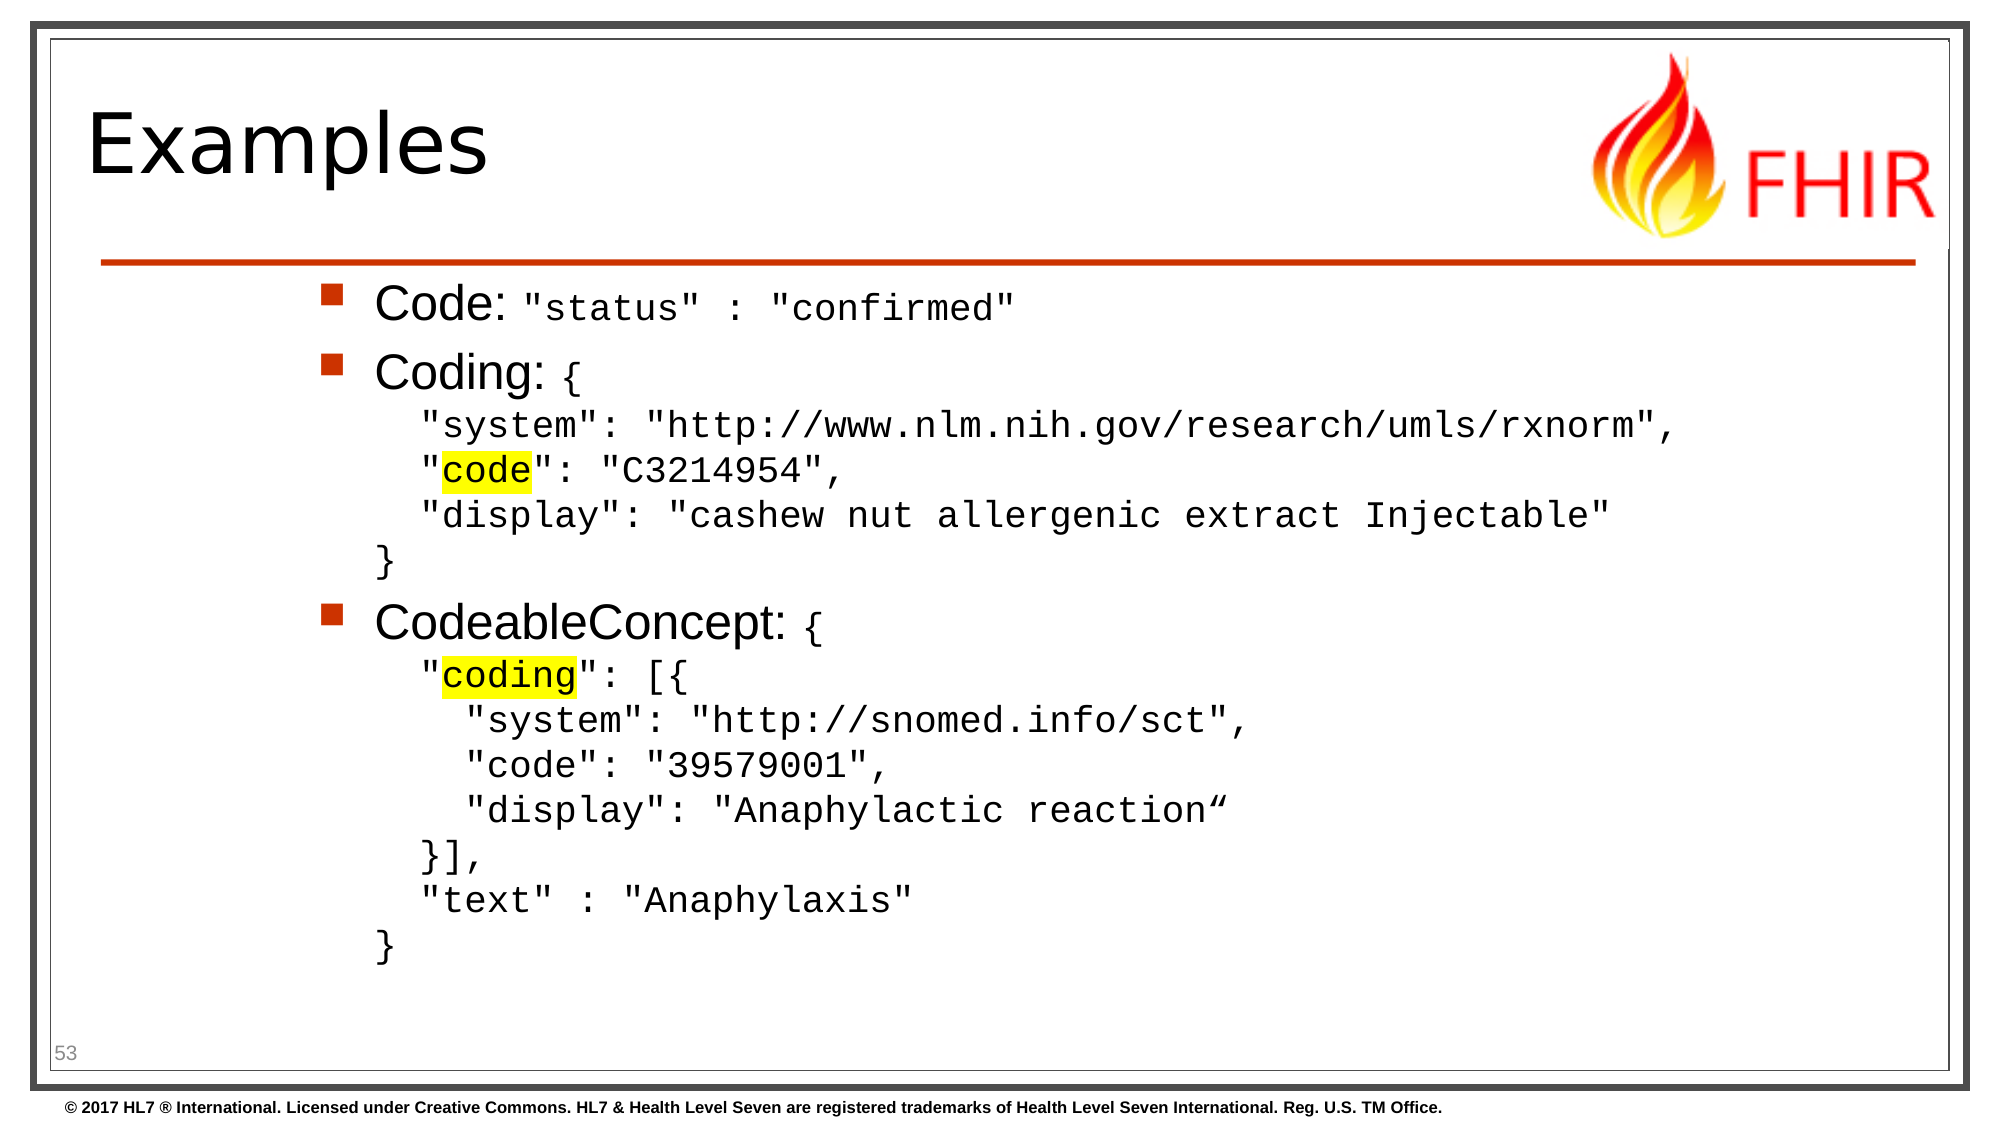

# Examples
Code: "status" : "confirmed"
Coding: {
  "system": "http://www.nlm.nih.gov/research/umls/rxnorm",
  "code": "C3214954",
  "display": "cashew nut allergenic extract Injectable"
}
CodeableConcept: {
  "coding": [{
    "system": "http://snomed.info/sct",
    "code": "39579001",
    "display": "Anaphylactic reaction“
  }],
  "text" : "Anaphylaxis"
}
53